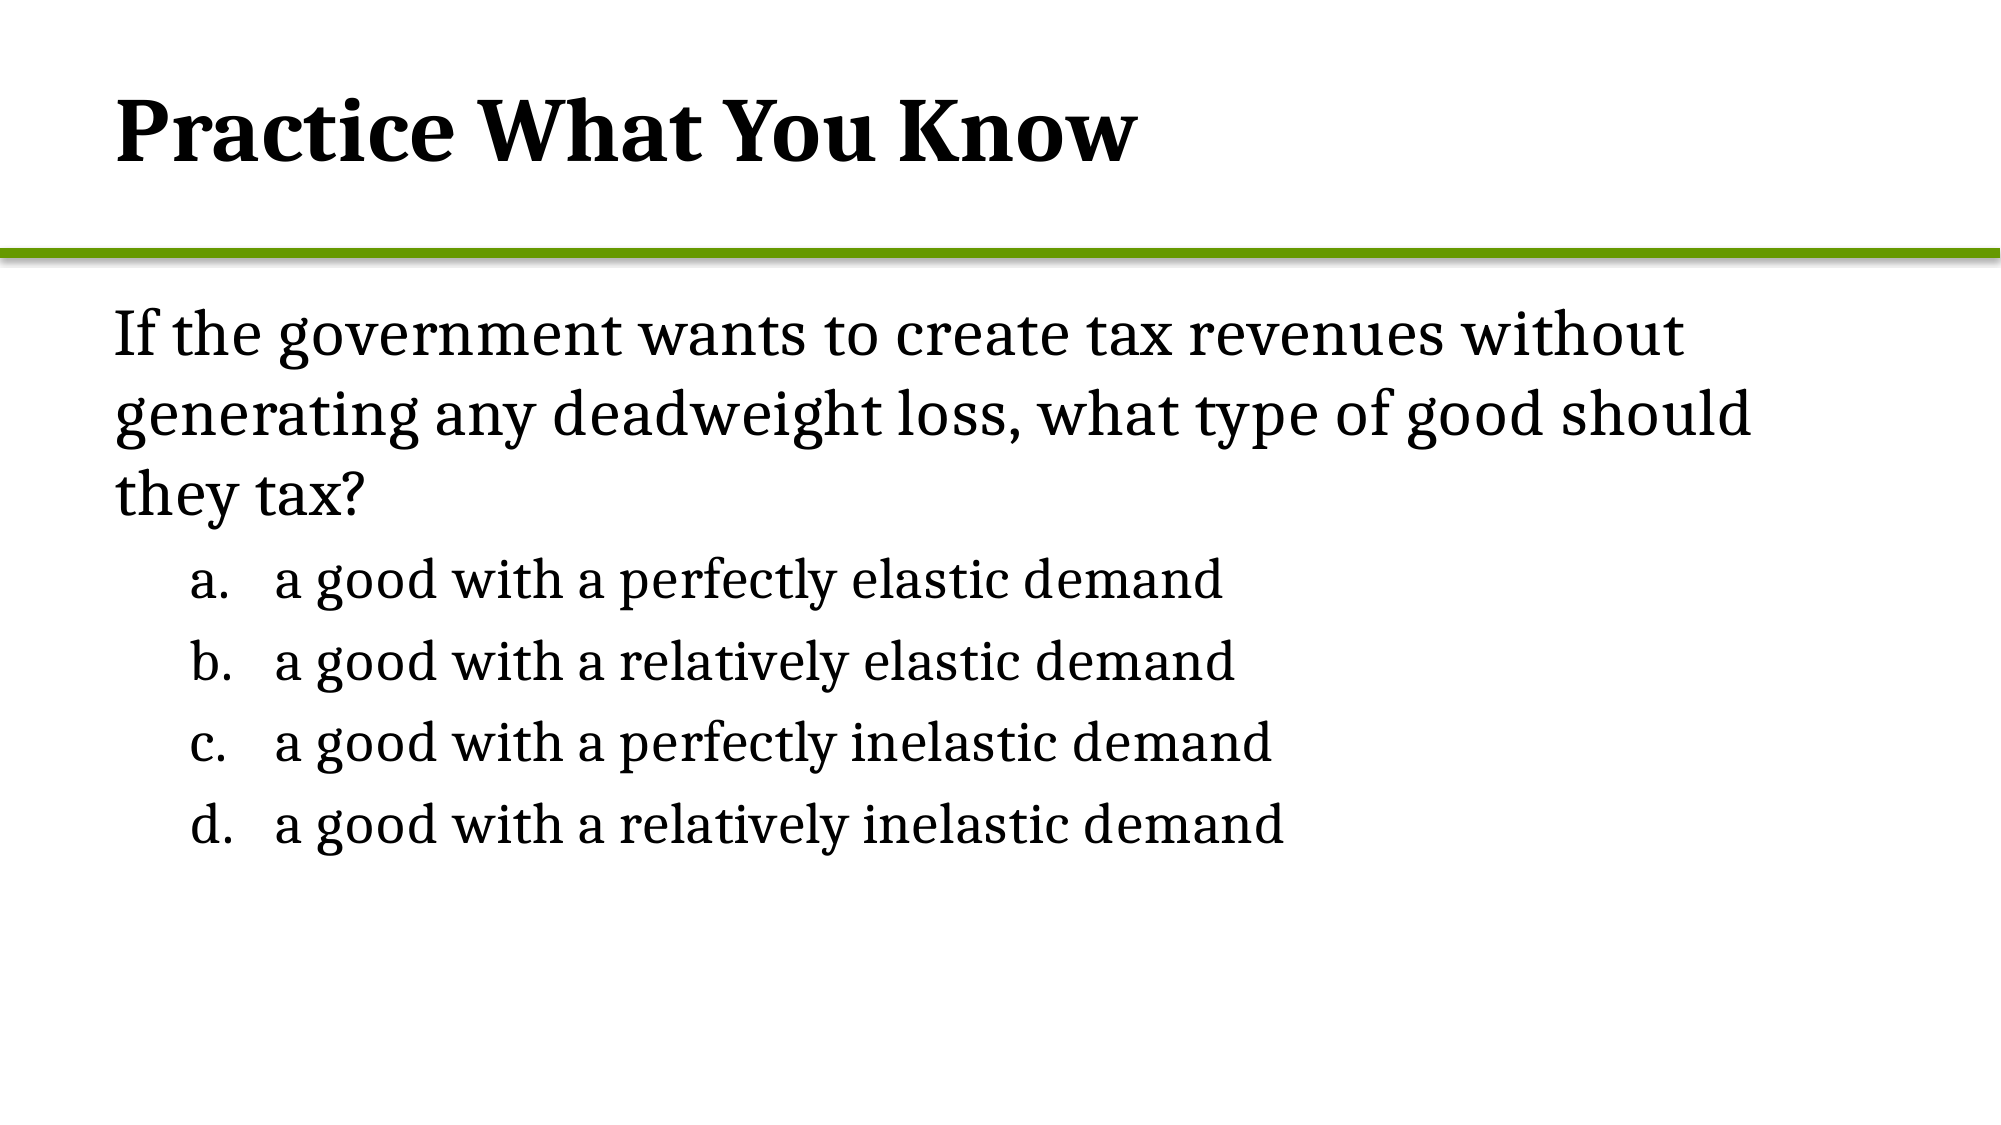

# Practice What You Know
If the government wants to create tax revenues without generating any deadweight loss, what type of good should they tax?
a good with a perfectly elastic demand
a good with a relatively elastic demand
a good with a perfectly inelastic demand
a good with a relatively inelastic demand